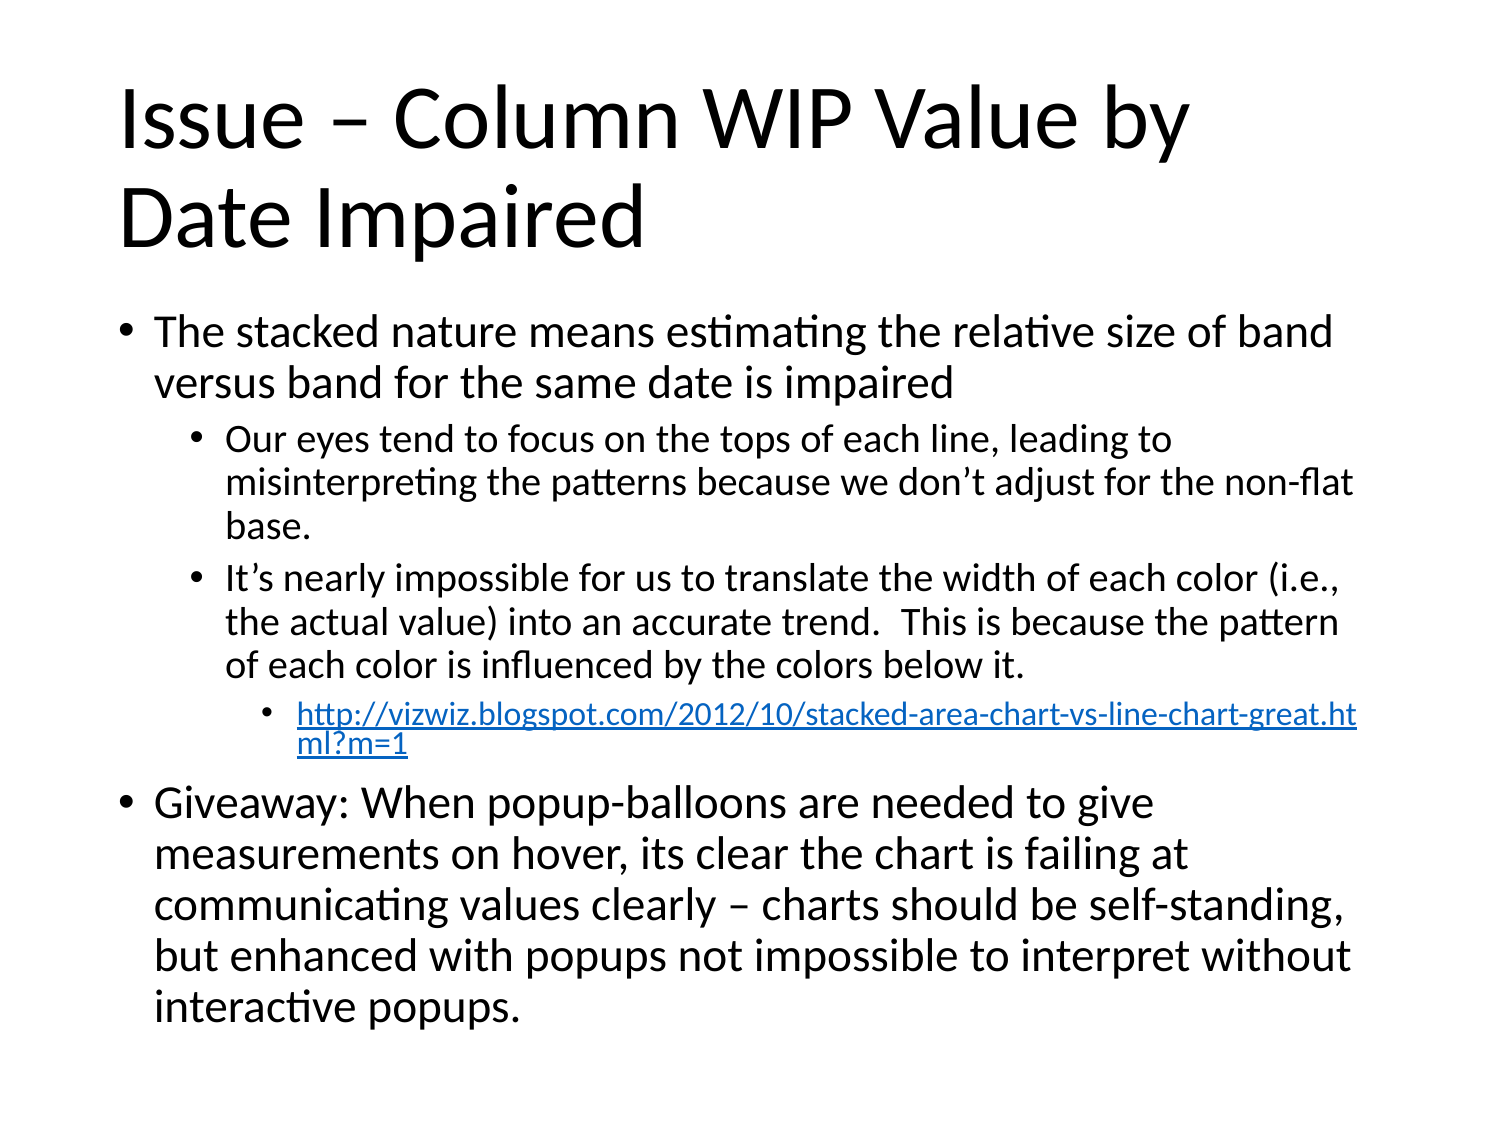

# Issue – Column WIP Value by Date Impaired
The stacked nature means estimating the relative size of band versus band for the same date is impaired
Our eyes tend to focus on the tops of each line, leading to misinterpreting the patterns because we don’t adjust for the non-flat base.
It’s nearly impossible for us to translate the width of each color (i.e., the actual value) into an accurate trend.  This is because the pattern of each color is influenced by the colors below it.
http://vizwiz.blogspot.com/2012/10/stacked-area-chart-vs-line-chart-great.html?m=1
Giveaway: When popup-balloons are needed to give measurements on hover, its clear the chart is failing at communicating values clearly – charts should be self-standing, but enhanced with popups not impossible to interpret without interactive popups.